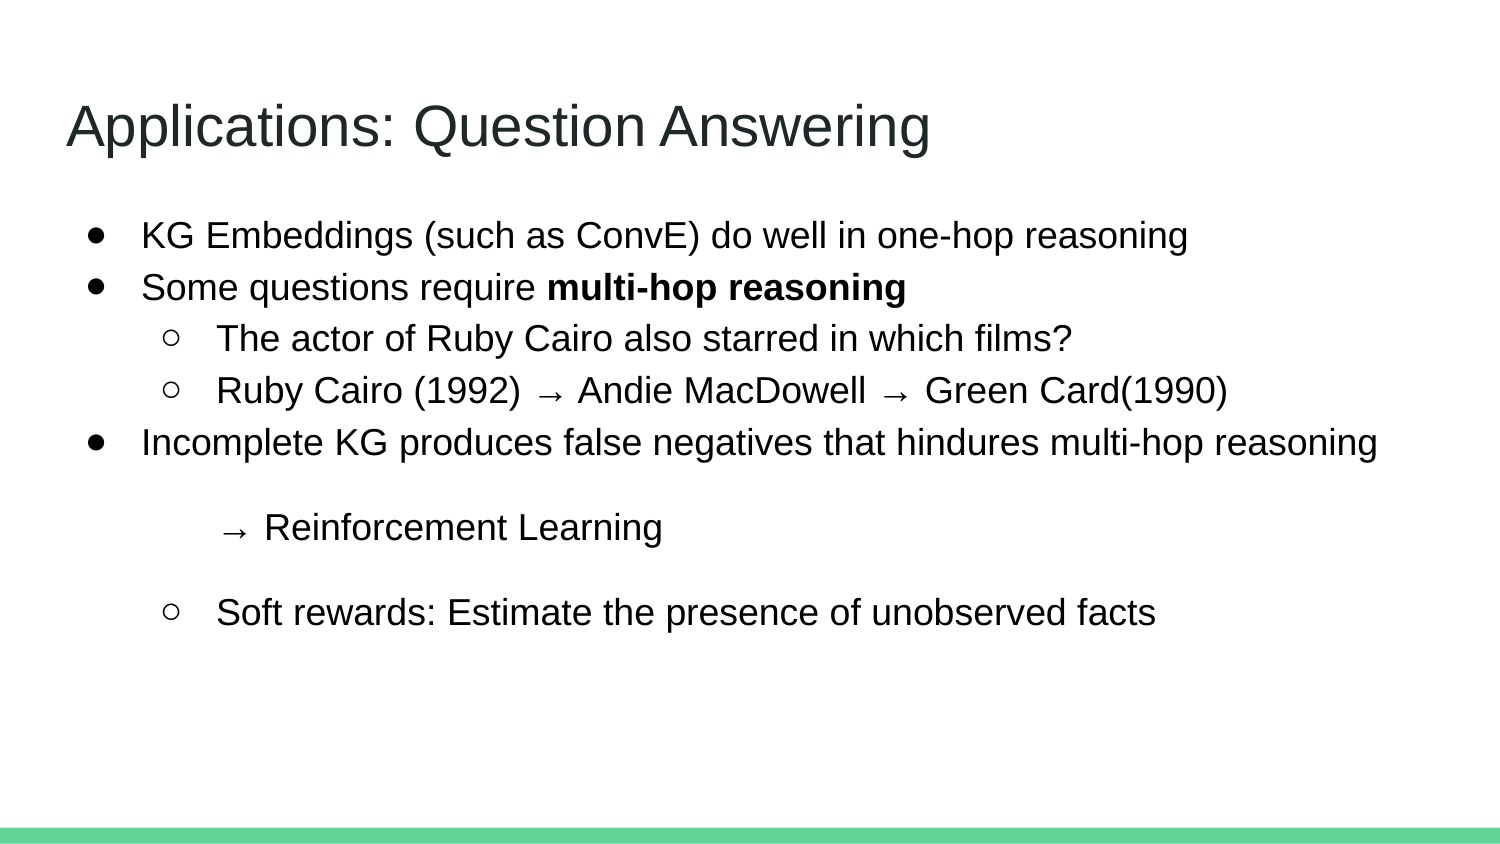

# Applications: Question Answering
KG Embeddings (such as ConvE) do well in one-hop reasoning
Some questions require multi-hop reasoning
The actor of Ruby Cairo also starred in which films?
Ruby Cairo (1992) → Andie MacDowell → Green Card(1990)
Incomplete KG produces false negatives that hindures multi-hop reasoning
→ Reinforcement Learning
Soft rewards: Estimate the presence of unobserved facts